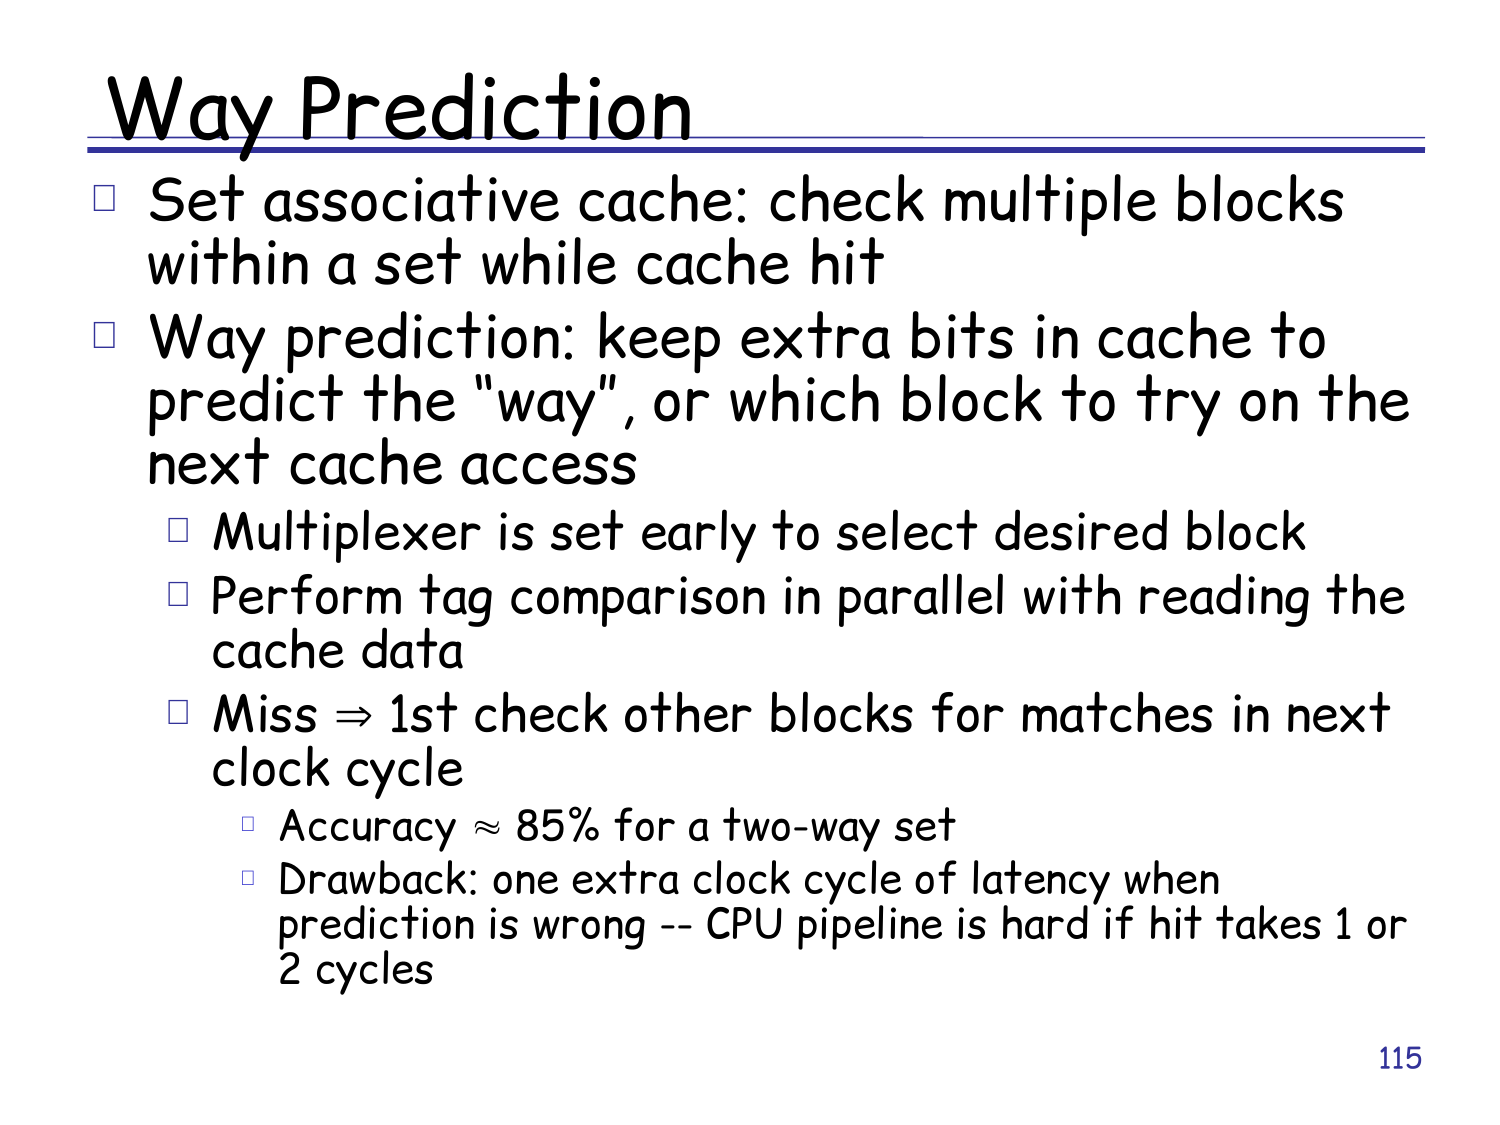

# Way Prediction
Set associative cache: check multiple blocks within a set while cache hit
Way prediction: keep extra bits in cache to predict the “way”, or which block to try on the next cache access
Multiplexer is set early to select desired block
Perform tag comparison in parallel with reading the cache data
Miss ⇒ 1st check other blocks for matches in next clock cycle
Accuracy ≈ 85% for a two-way set
Drawback: one extra clock cycle of latency when prediction is wrong -- CPU pipeline is hard if hit takes 1 or 2 cycles
115